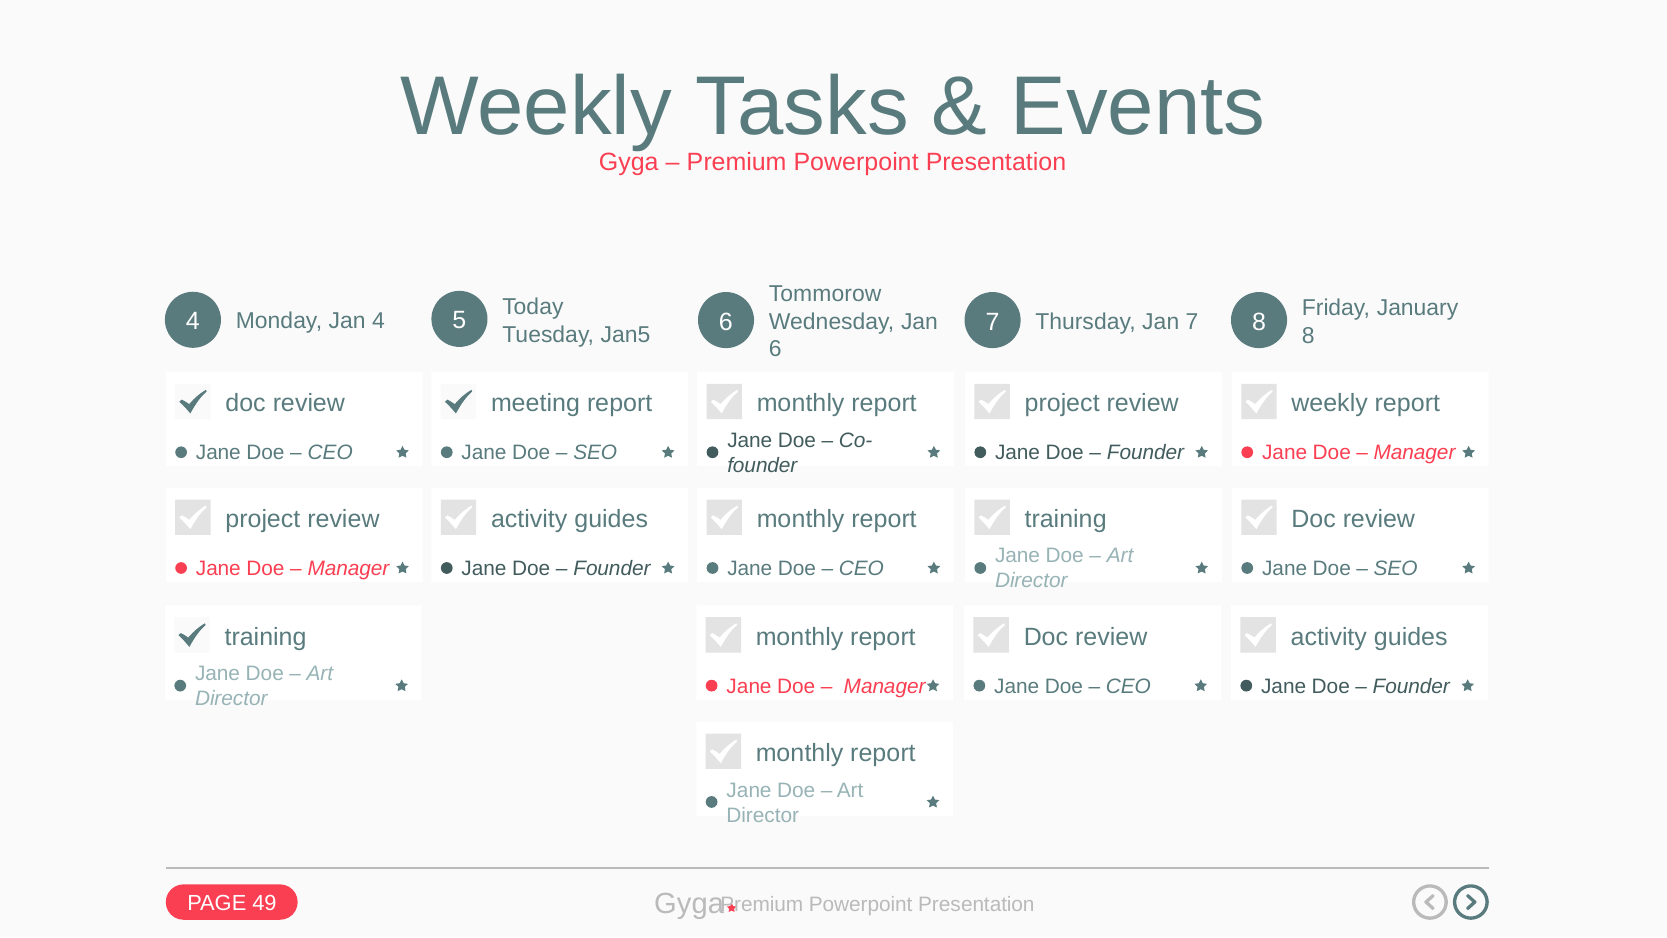

Weekly Tasks & Events
Gyga – Premium Powerpoint Presentation
Today
Tuesday, Jan5
Tommorow
Wednesday, Jan 6
5
4
6
7
8
Monday, Jan 4
Thursday, Jan 7
Friday, January 8

doc review
meeting report
monthly report
project review
weekly report

Jane Doe – CEO
Jane Doe – SEO
Jane Doe – Co-founder
Jane Doe – Founder
Jane Doe – Manager

project review
activity guides
monthly report
training
Doc review

Jane Doe – Manager
Jane Doe – Founder
Jane Doe – CEO
Jane Doe – Art Director
Jane Doe – SEO

training
monthly report
Doc review
activity guides

Jane Doe – Art Director
Jane Doe –  Manager
Jane Doe – CEO
Jane Doe – Founder

monthly report

Jane Doe – Art Director